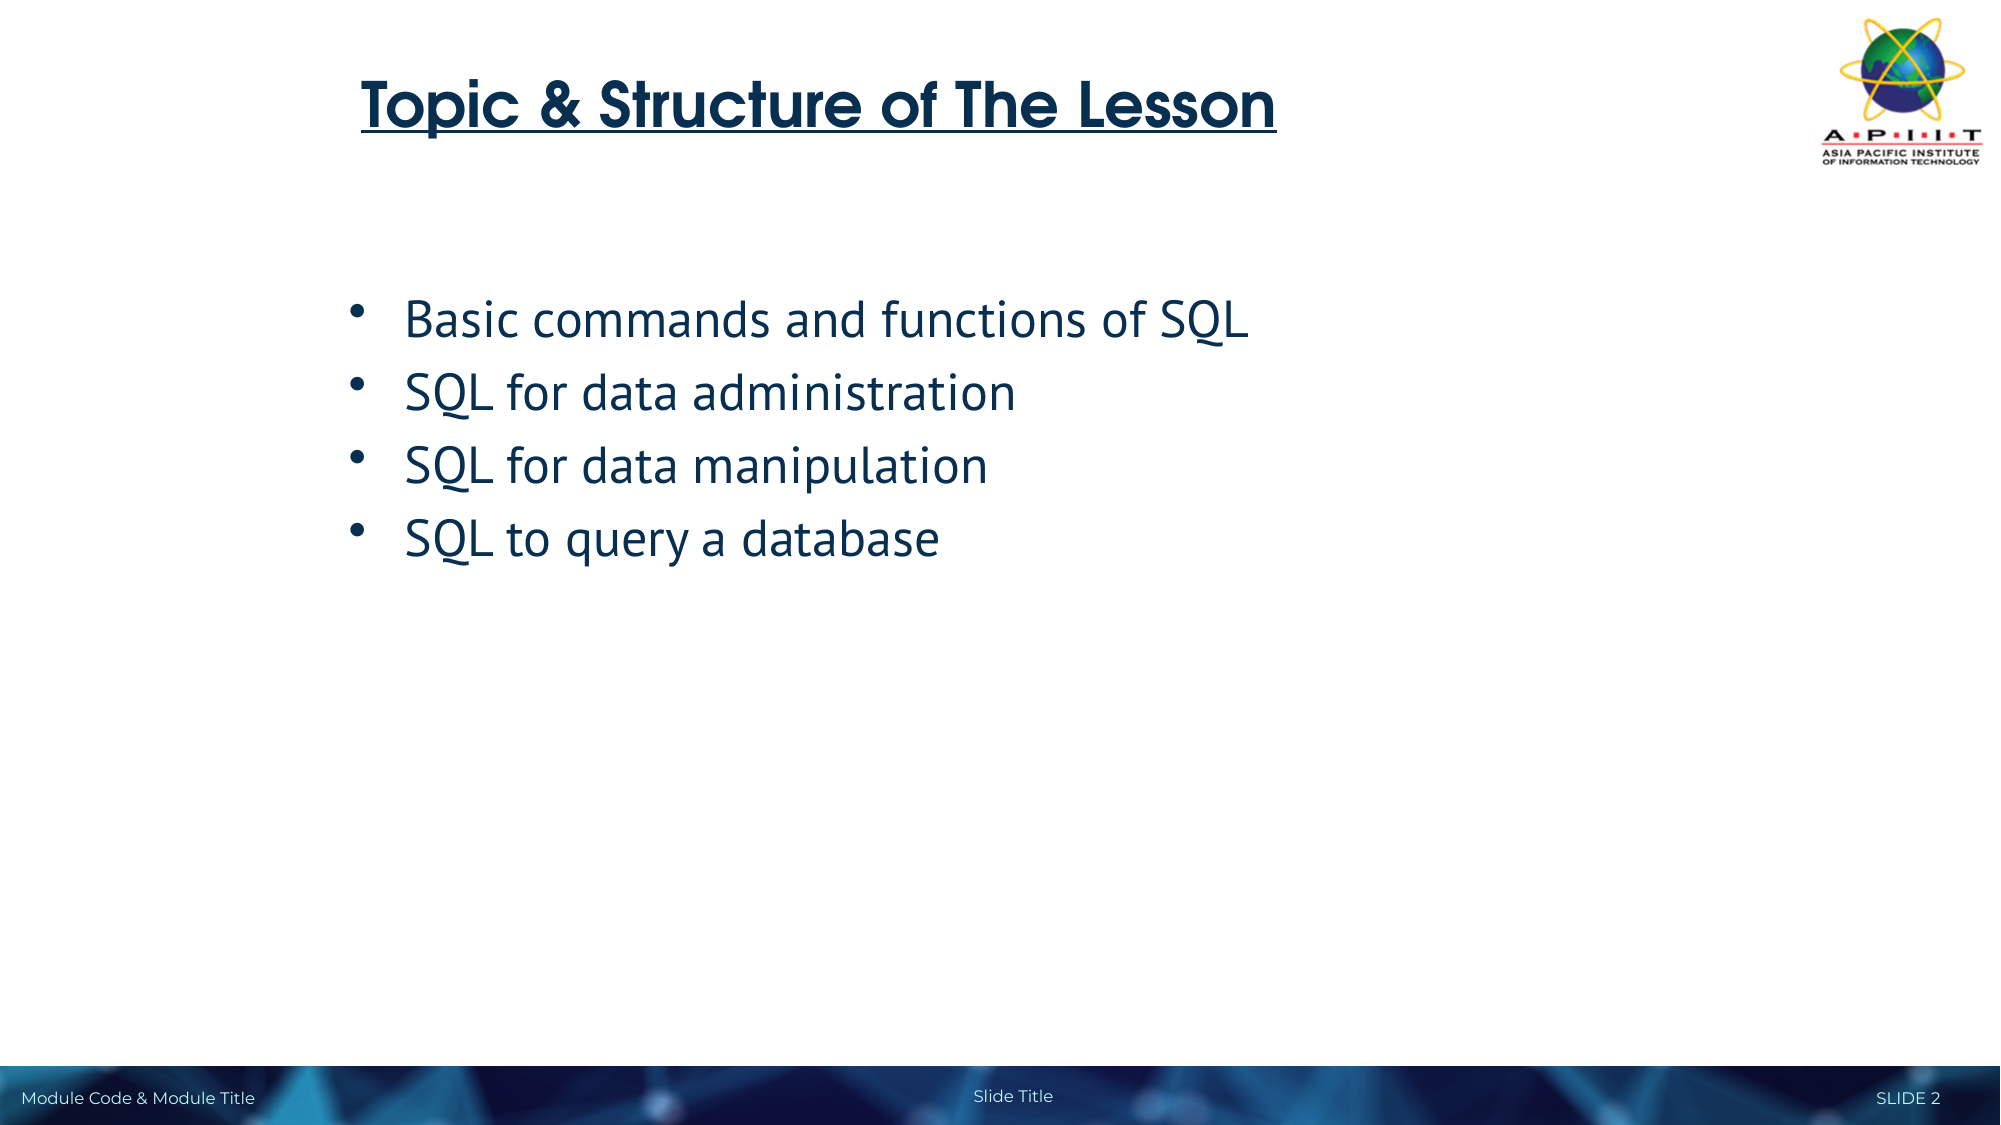

# Topic & Structure of The Lesson
Basic commands and functions of SQL
SQL for data administration
SQL for data manipulation
SQL to query a database